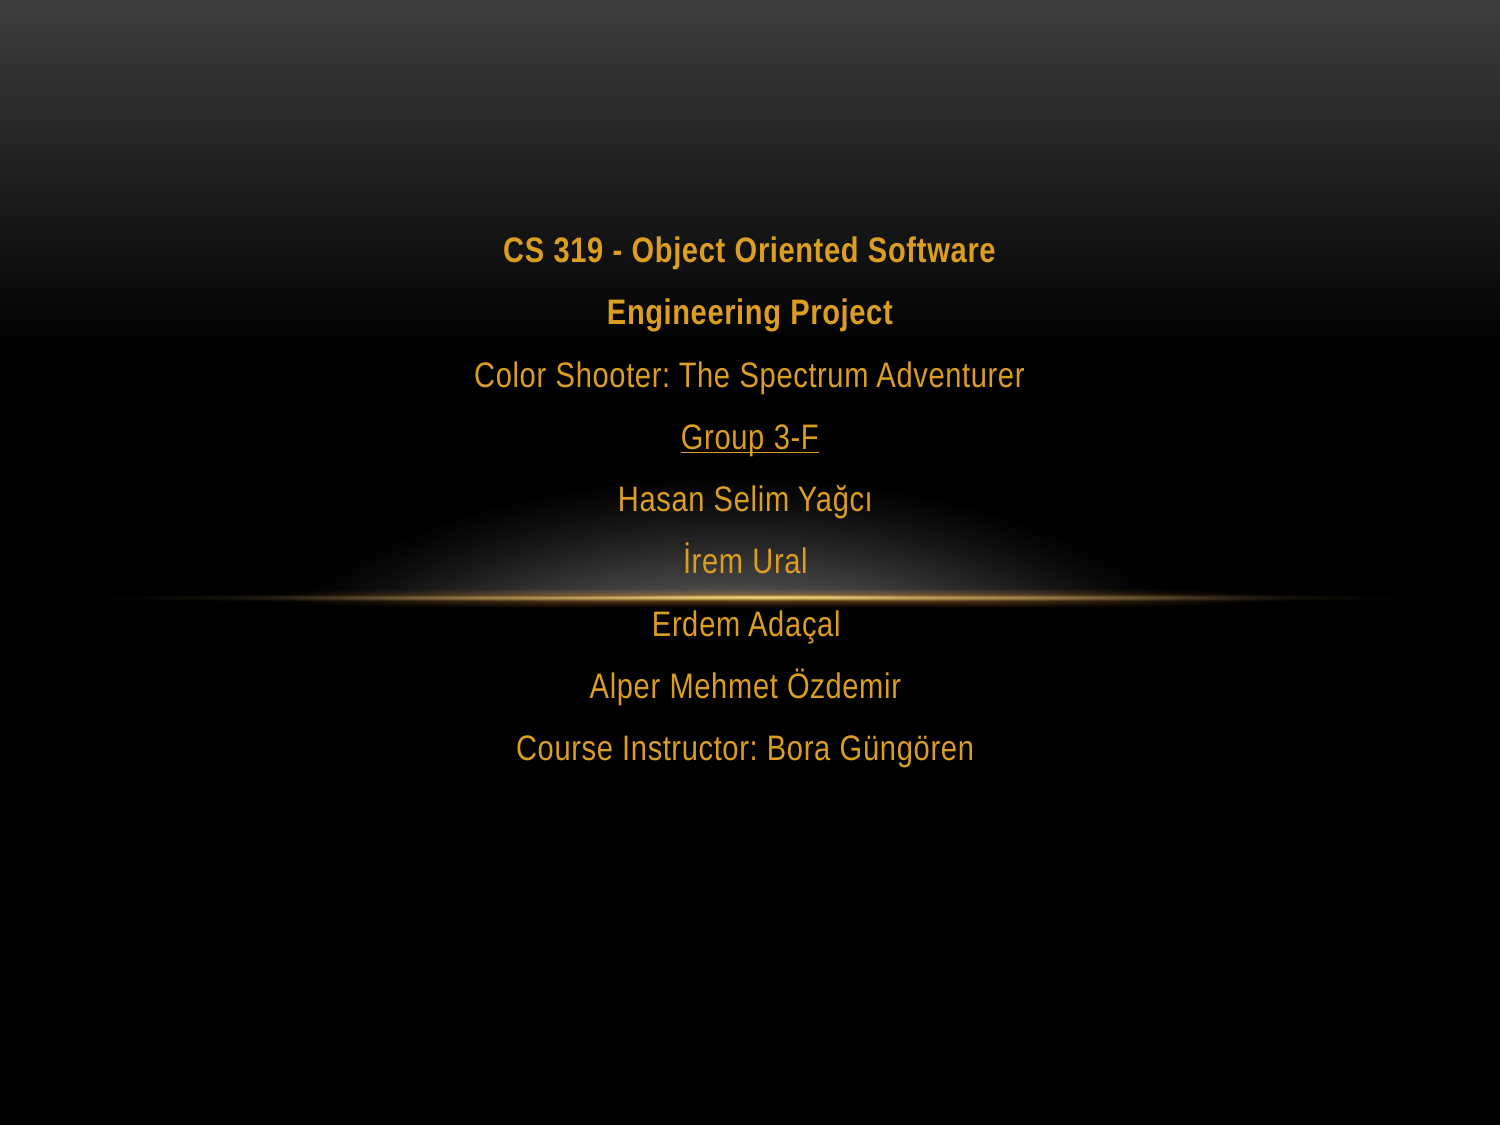

CS 319 - Object Oriented Software
Engineering Project
Color Shooter: The Spectrum Adventurer
Group 3-F
Hasan Selim Yağcı
İrem Ural
		      Erdem Adaçal
Alper Mehmet Özdemir
Course Instructor: Bora Güngören